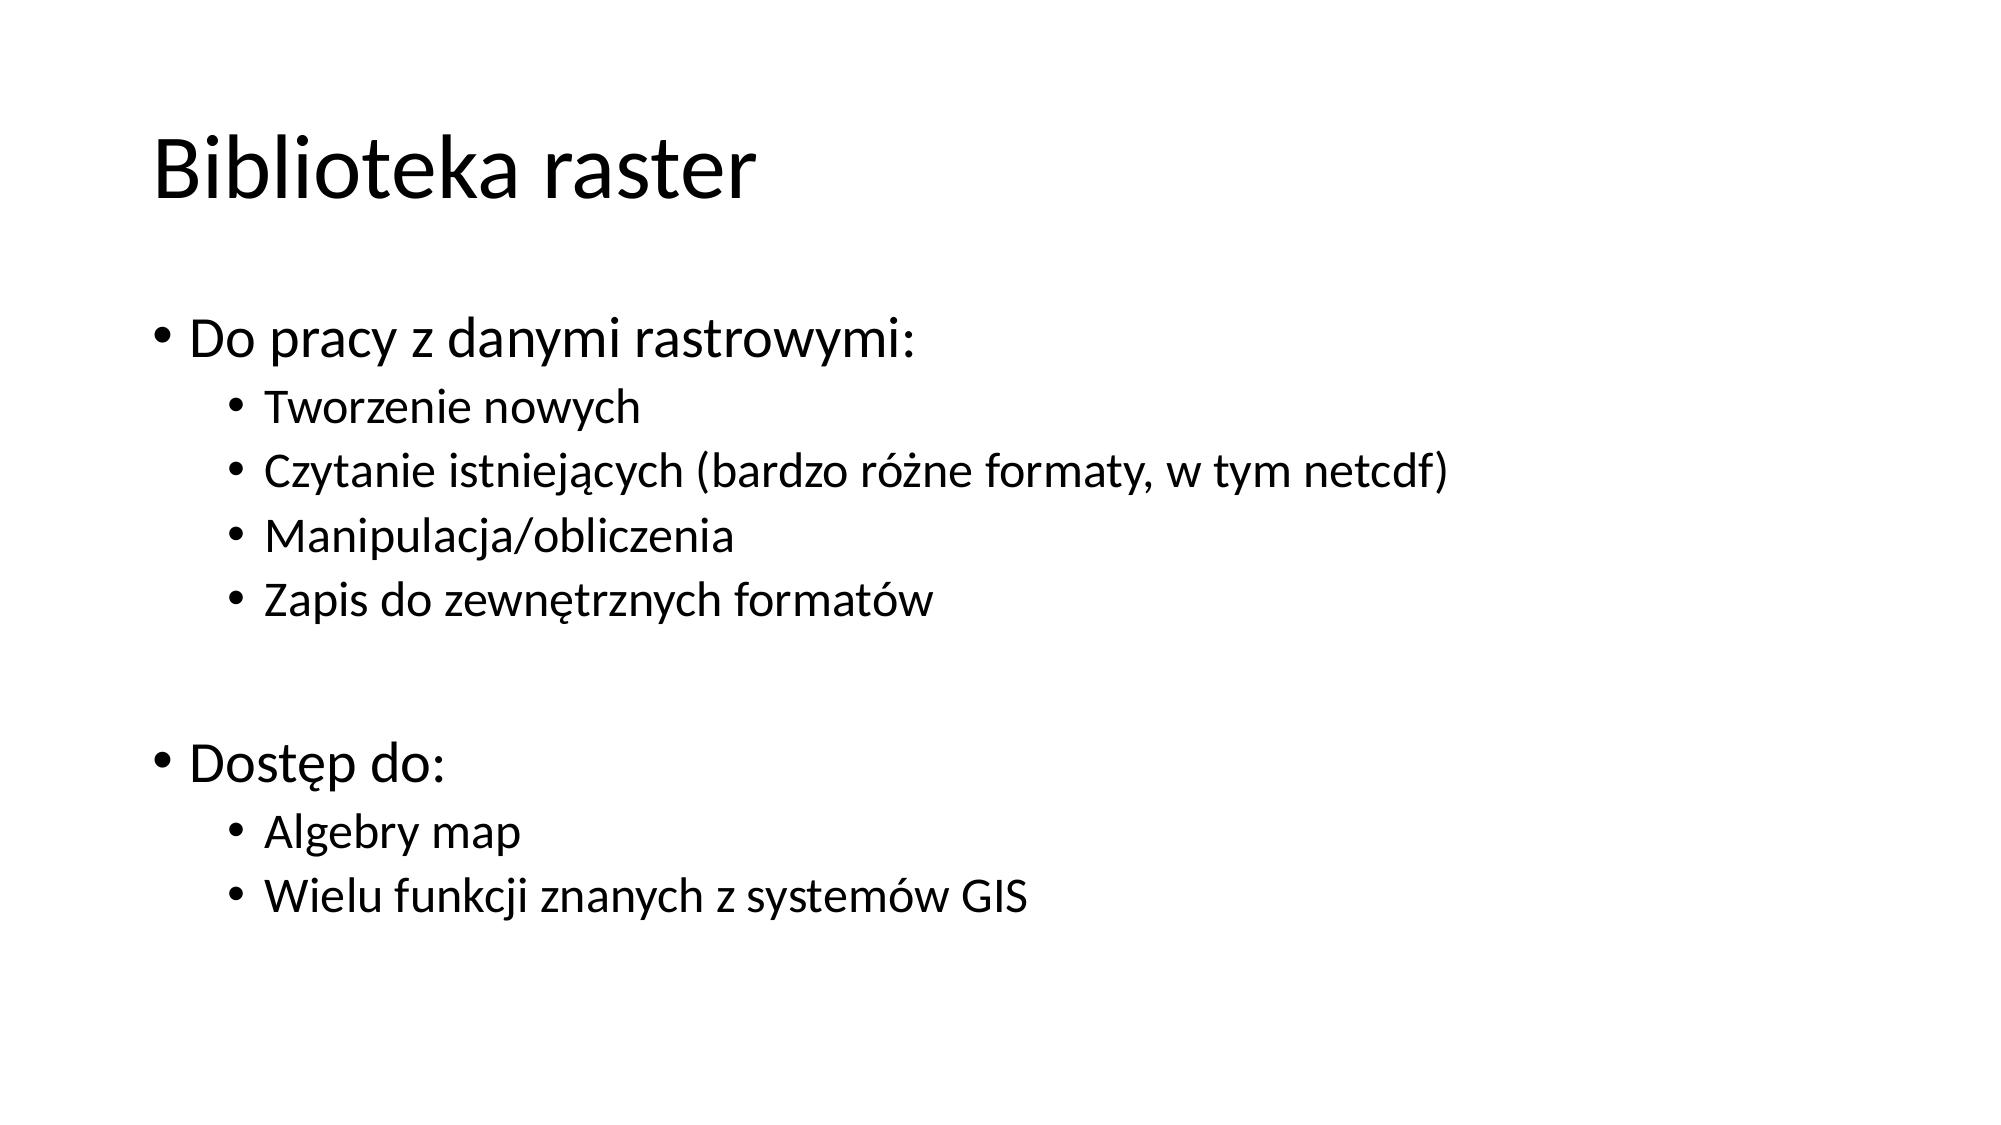

# Biblioteka raster
Do pracy z danymi rastrowymi:
Tworzenie nowych
Czytanie istniejących (bardzo różne formaty, w tym netcdf)
Manipulacja/obliczenia
Zapis do zewnętrznych formatów

Dostęp do:
Algebry map
Wielu funkcji znanych z systemów GIS